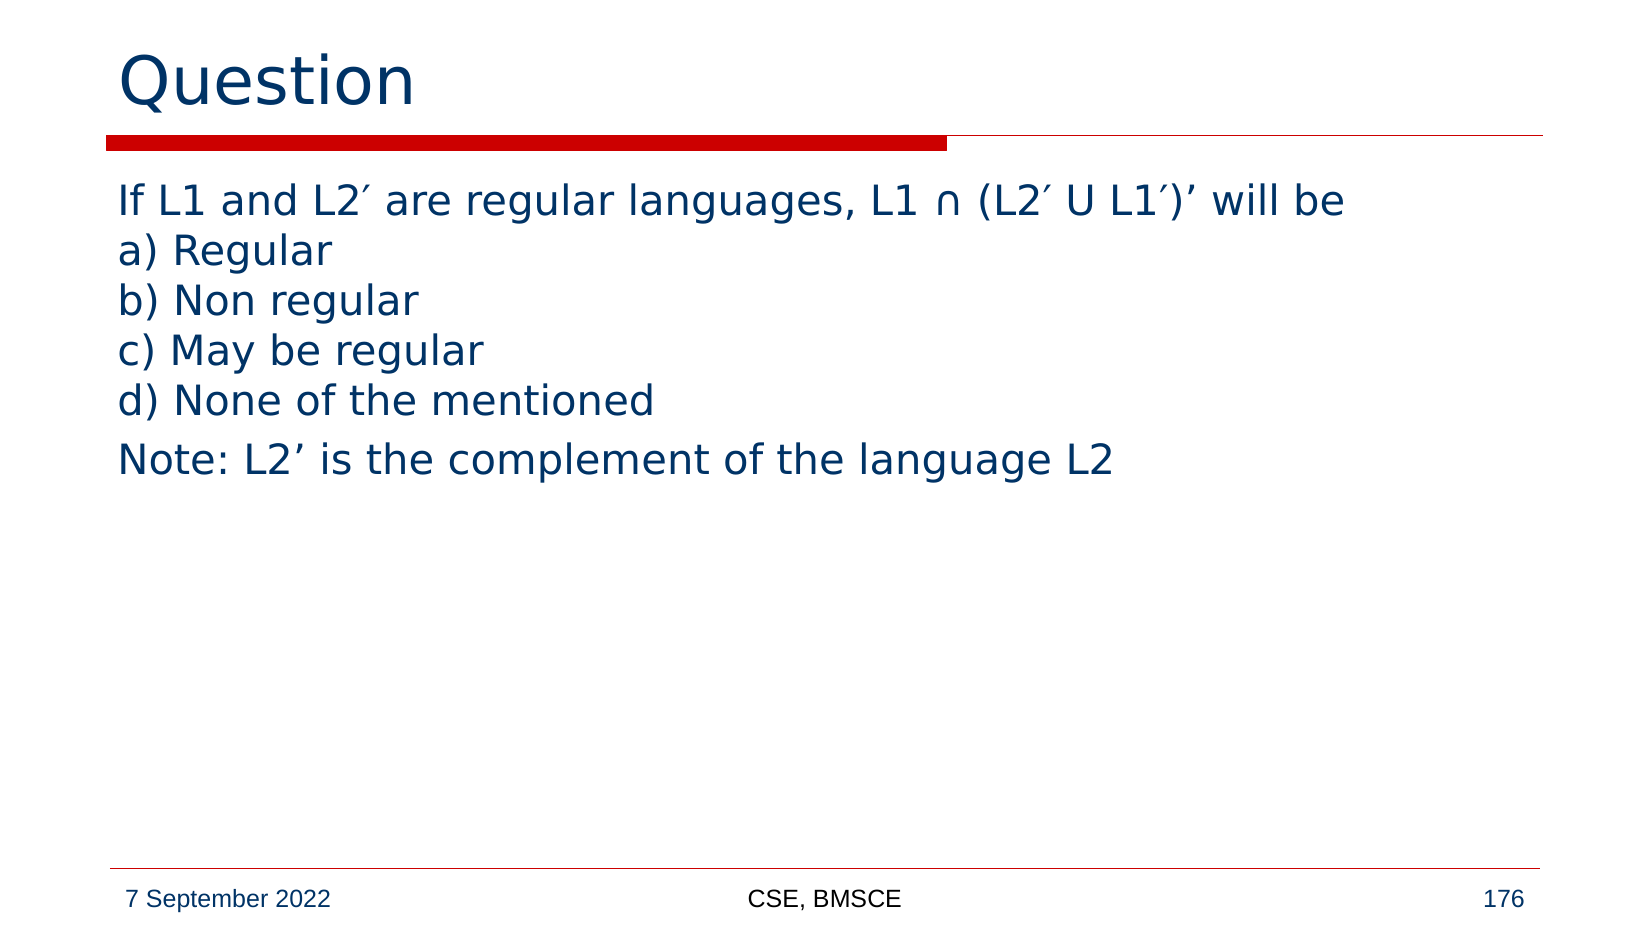

# Question
If L1 and L2′ are regular languages, L1 ∩ (L2′ U L1′)’ will be
a) Regular
b) Non regular
c) May be regular
d) None of the mentioned
Note: L2’ is the complement of the language L2

CSE, BMSCE
176
7 September 2022